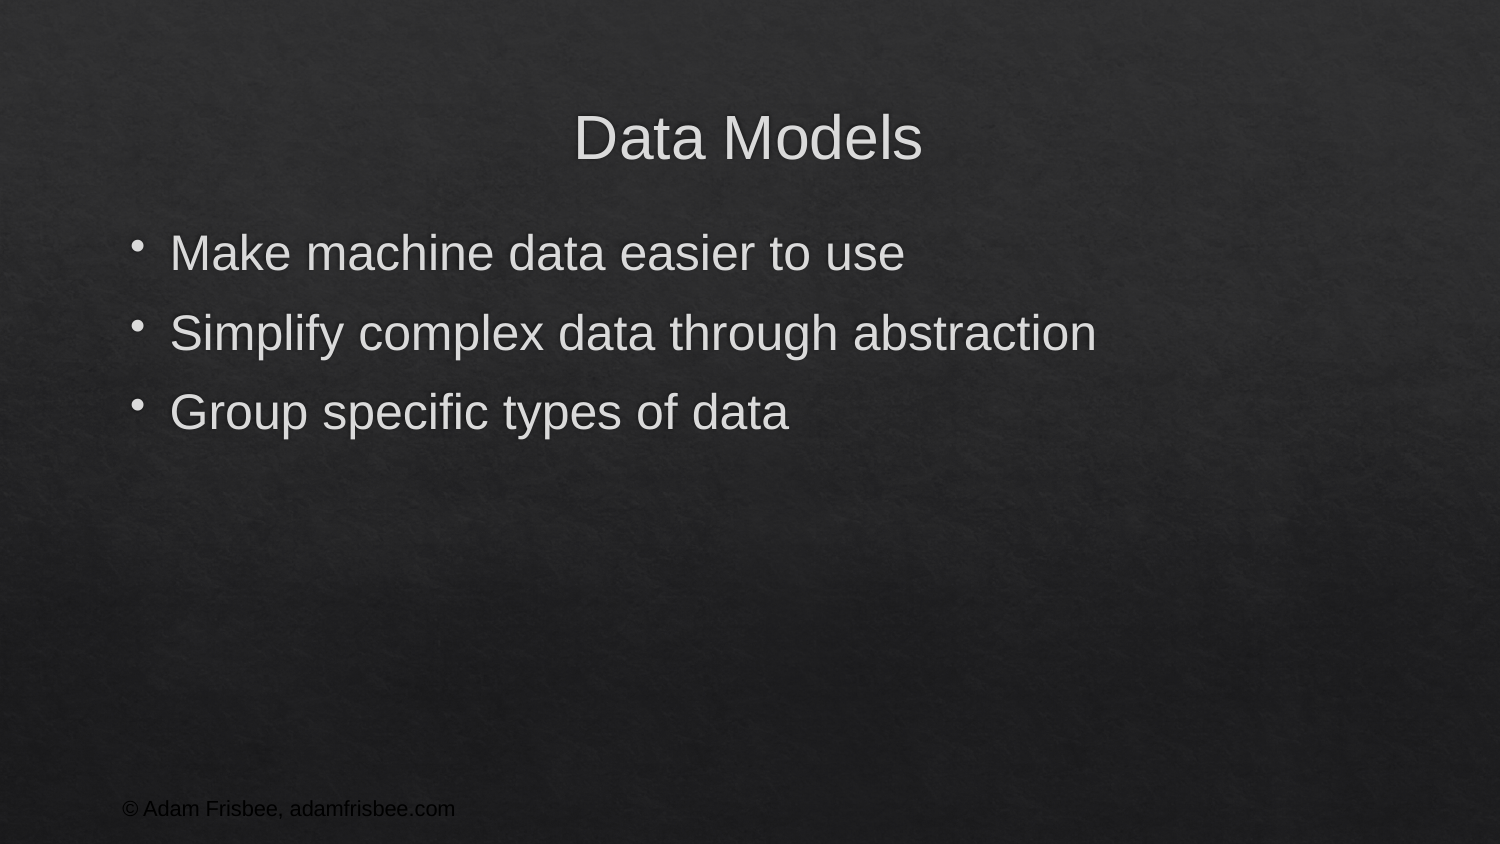

# Data Models
Make machine data easier to use
Simplify complex data through abstraction
Group specific types of data
© Adam Frisbee, adamfrisbee.com